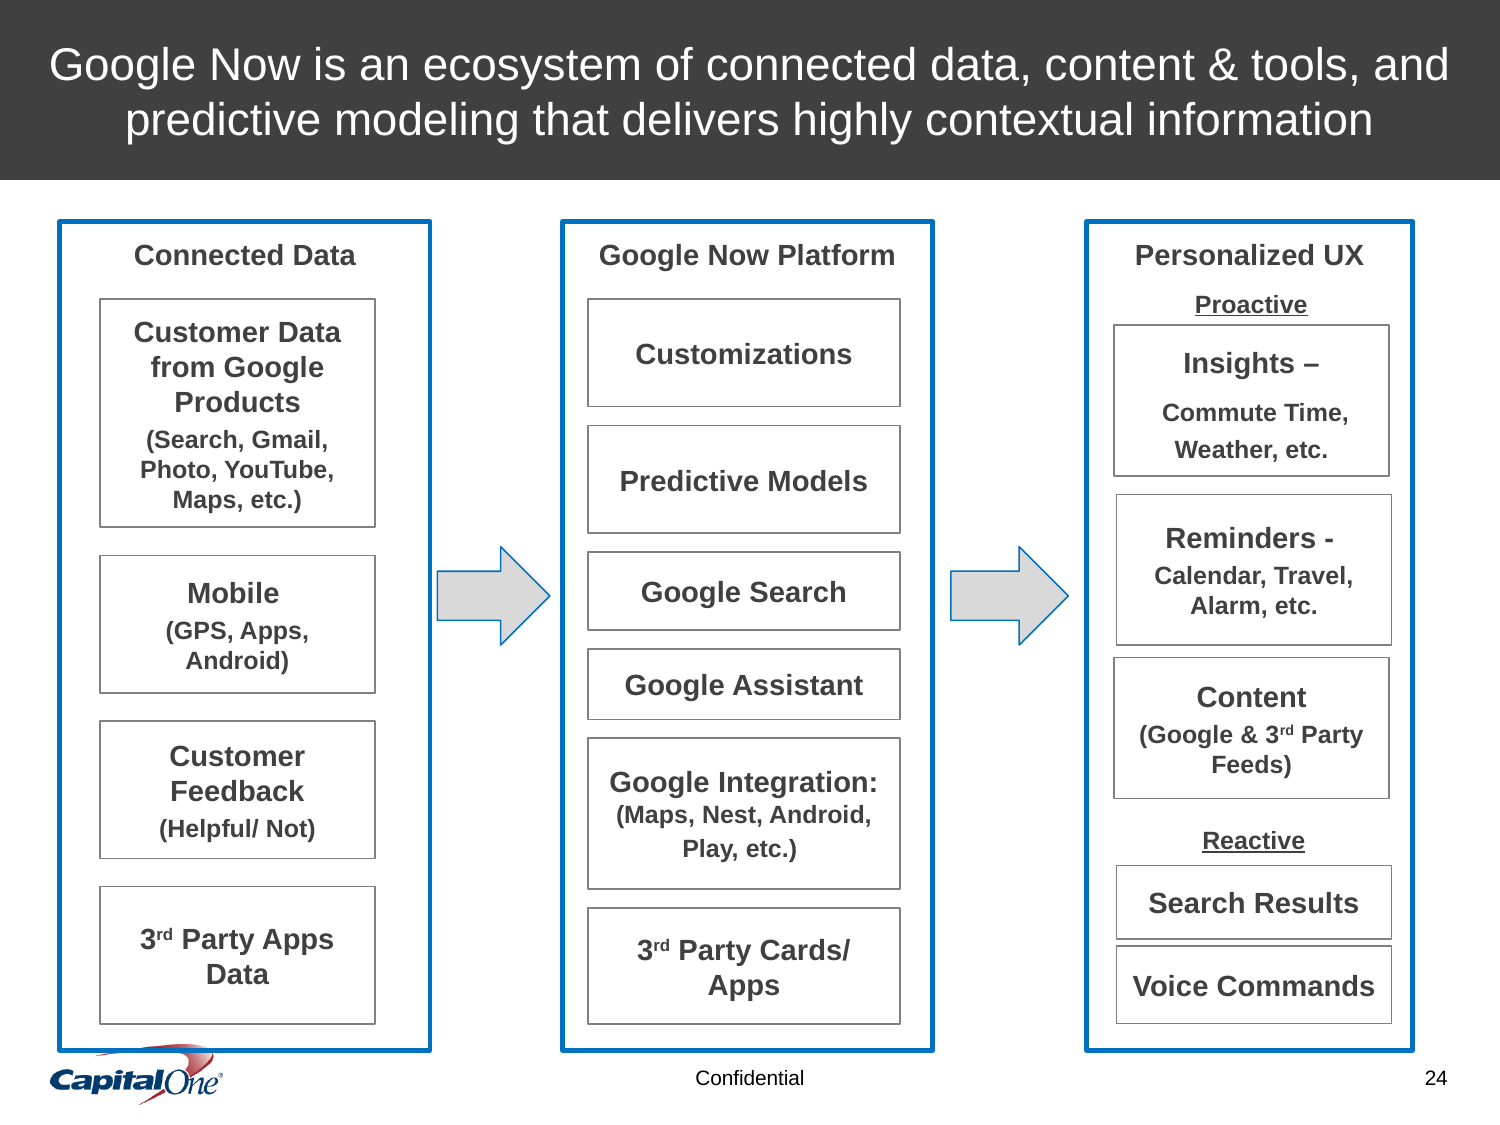

Google Now is an ecosystem of connected data, content & tools, and predictive modeling that delivers highly contextual information
Connected Data
Google Now Platform
Personalized UX
Proactive
Customer Data from Google Products
(Search, Gmail, Photo, YouTube, Maps, etc.)
Customizations
Insights –
 Commute Time, Weather, etc.
Predictive Models
Reminders -
Calendar, Travel, Alarm, etc.

Google Search
Mobile
(GPS, Apps, Android)
Google Assistant
Content
(Google & 3rd Party Feeds)
Customer Feedback
(Helpful/ Not)
Google Integration: (Maps, Nest, Android, Play, etc.)
Reactive
Search Results
3rd Party Apps Data
3rd Party Cards/ Apps
Voice Commands